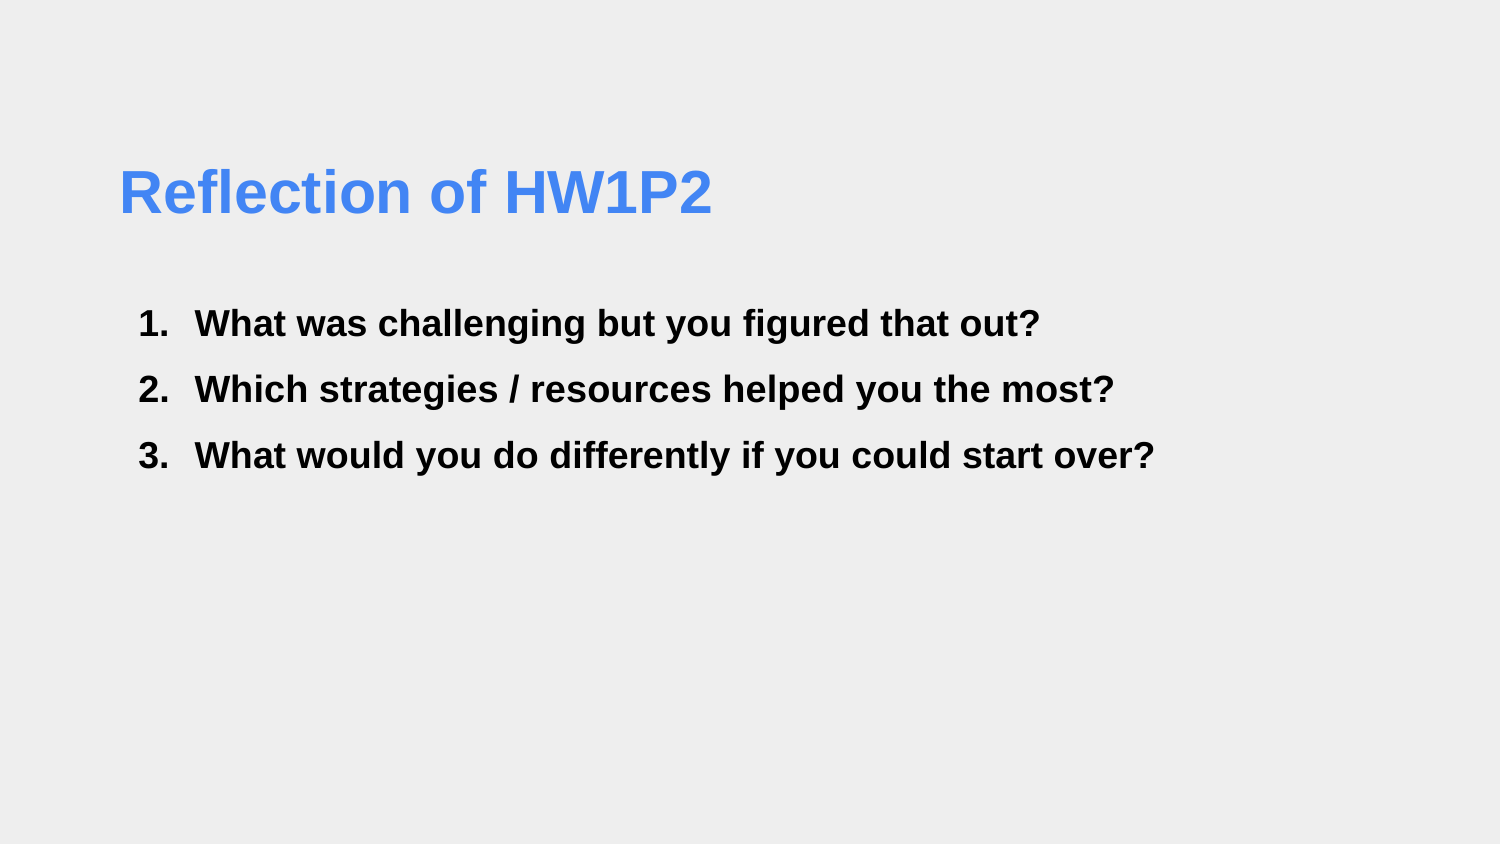

# Reflection of HW1P2

What was challenging but you figured that out?
Which strategies / resources helped you the most?
What would you do differently if you could start over?